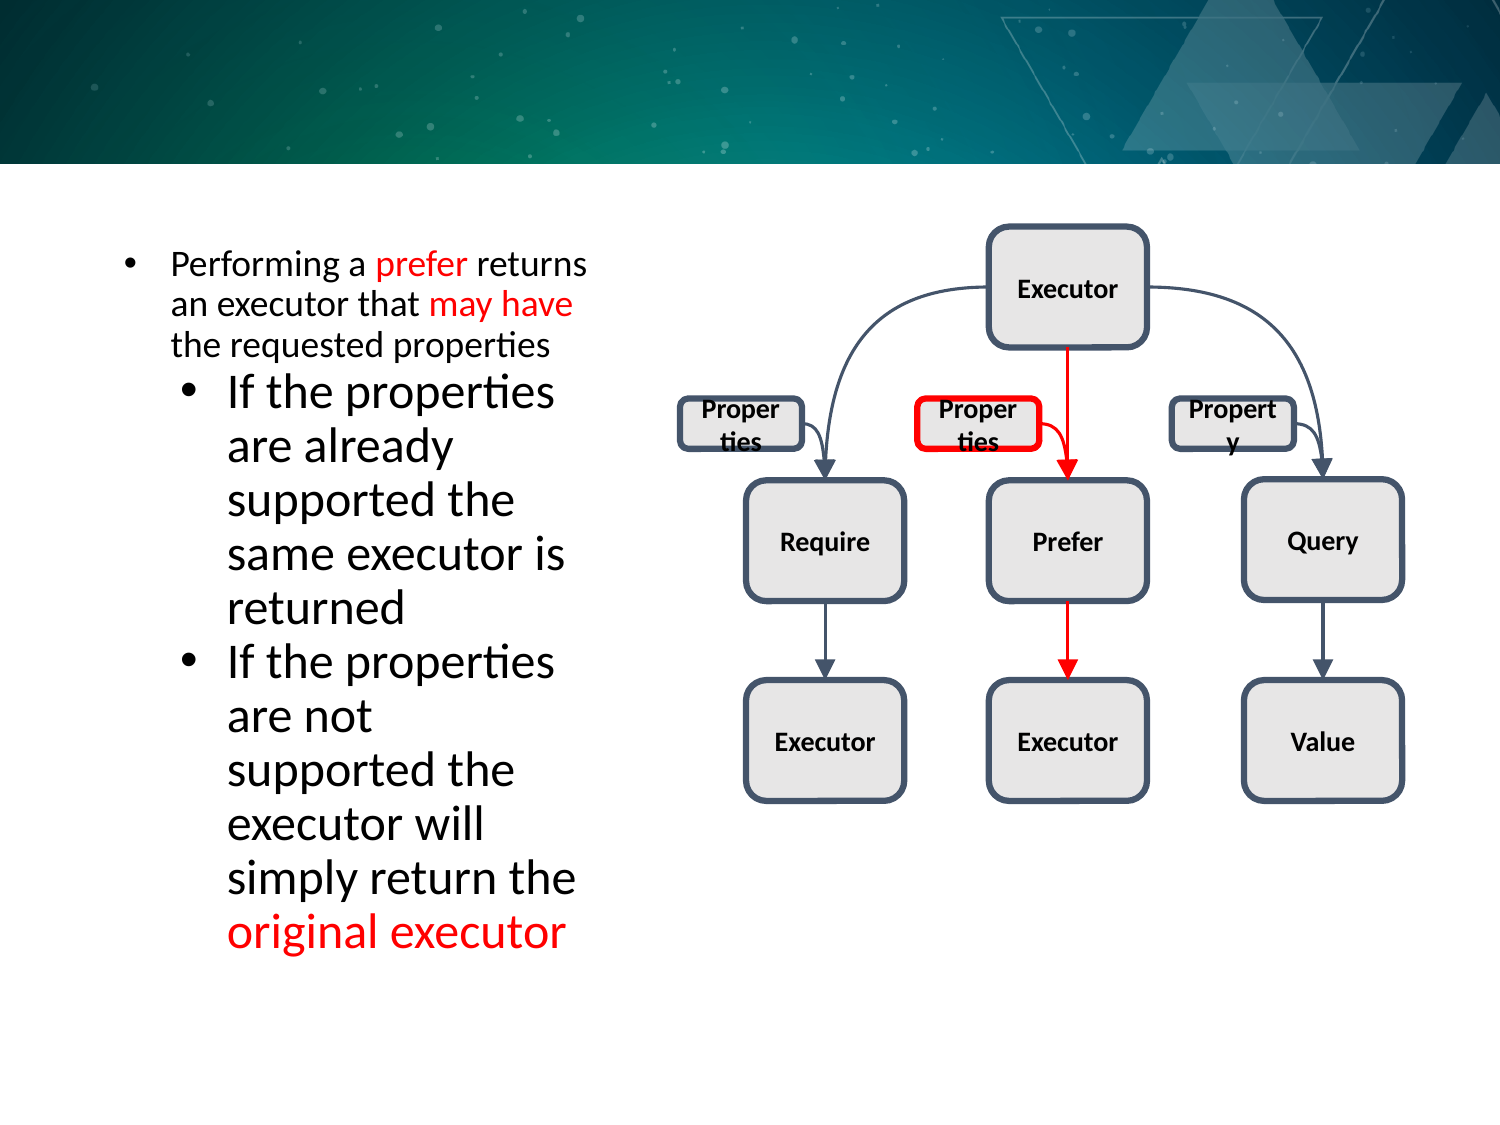

Executor
Performing a prefer returns an executor that may have the requested properties
If the properties are already supported the same executor is returned
If the properties are not supported the executor will simply return the original executor
Properties
Properties
Property
Query
Require
Prefer
Executor
Executor
Value